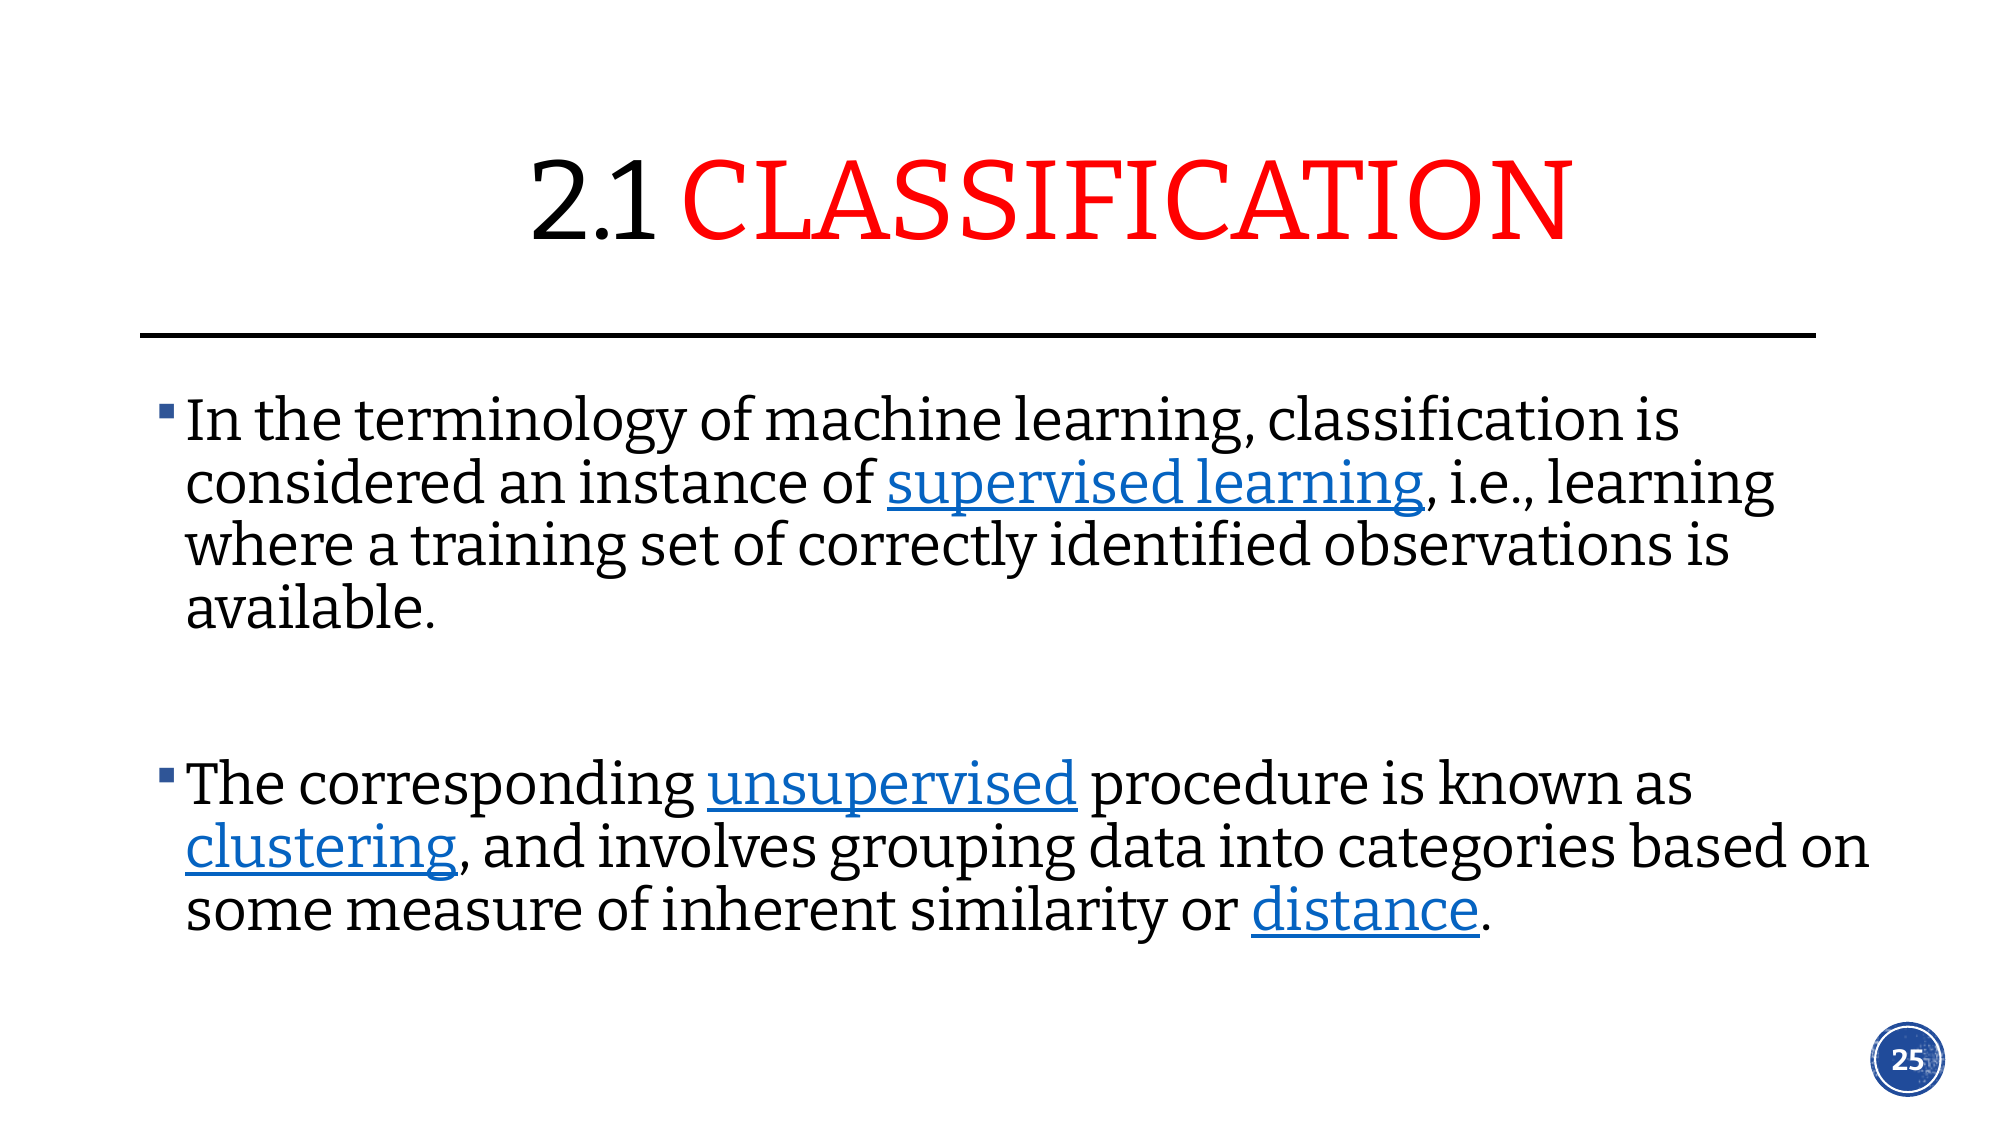

# 2.1 Classification
In the terminology of machine learning, classification is considered an instance of supervised learning, i.e., learning where a training set of correctly identified observations is available.

The corresponding unsupervised procedure is known as clustering, and involves grouping data into categories based on some measure of inherent similarity or distance.

25